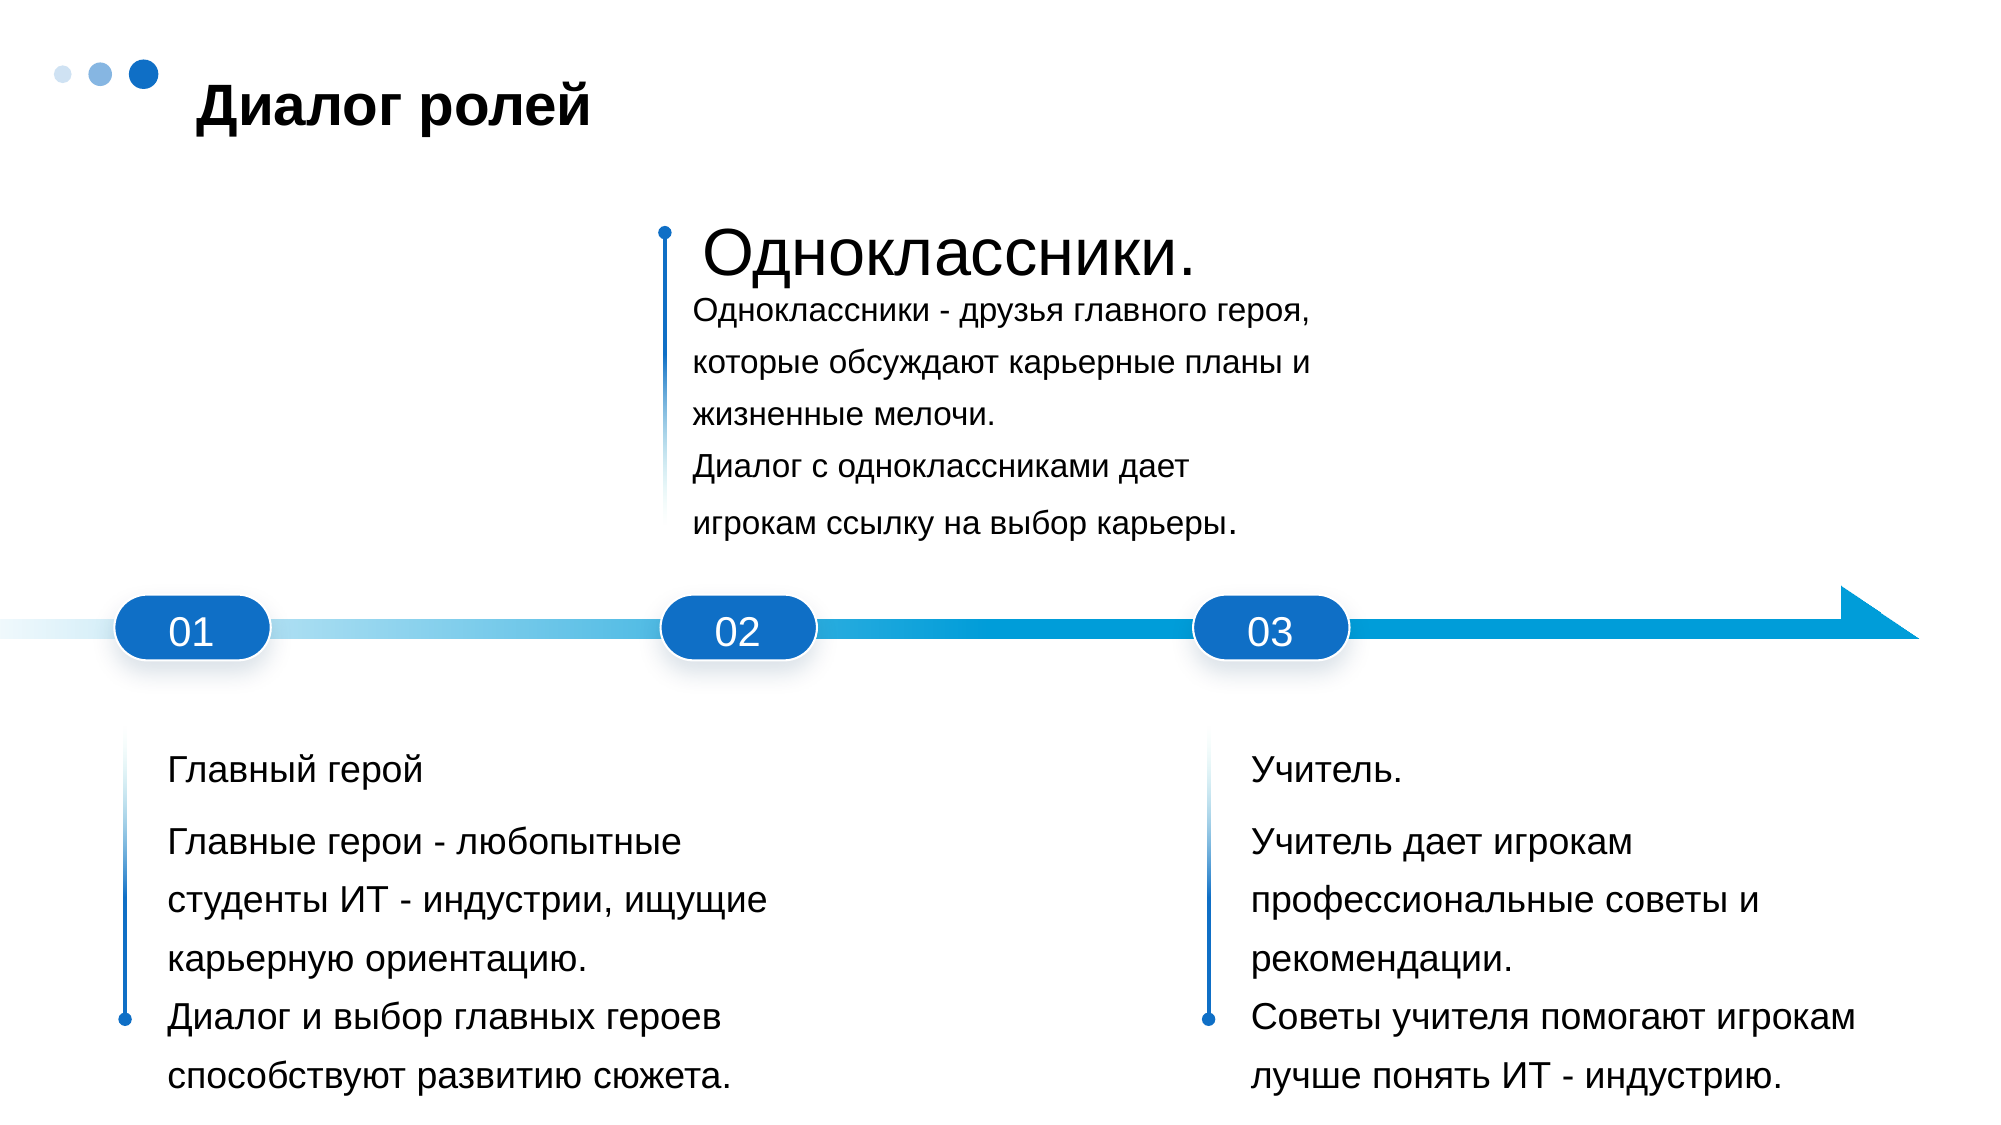

Диалог ролей

Одноклассники.

Одноклассники - друзья главного героя, которые обсуждают карьерные планы и жизненные мелочи.
Диалог с одноклассниками дает игрокам ссылку на выбор карьеры.

01
02
03

Главный герой
Учитель.
Главные герои - любопытные студенты ИТ - индустрии, ищущие карьерную ориентацию.
Диалог и выбор главных героев способствуют развитию сюжета.
Учитель дает игрокам профессиональные советы и рекомендации.
Советы учителя помогают игрокам лучше понять ИТ - индустрию.